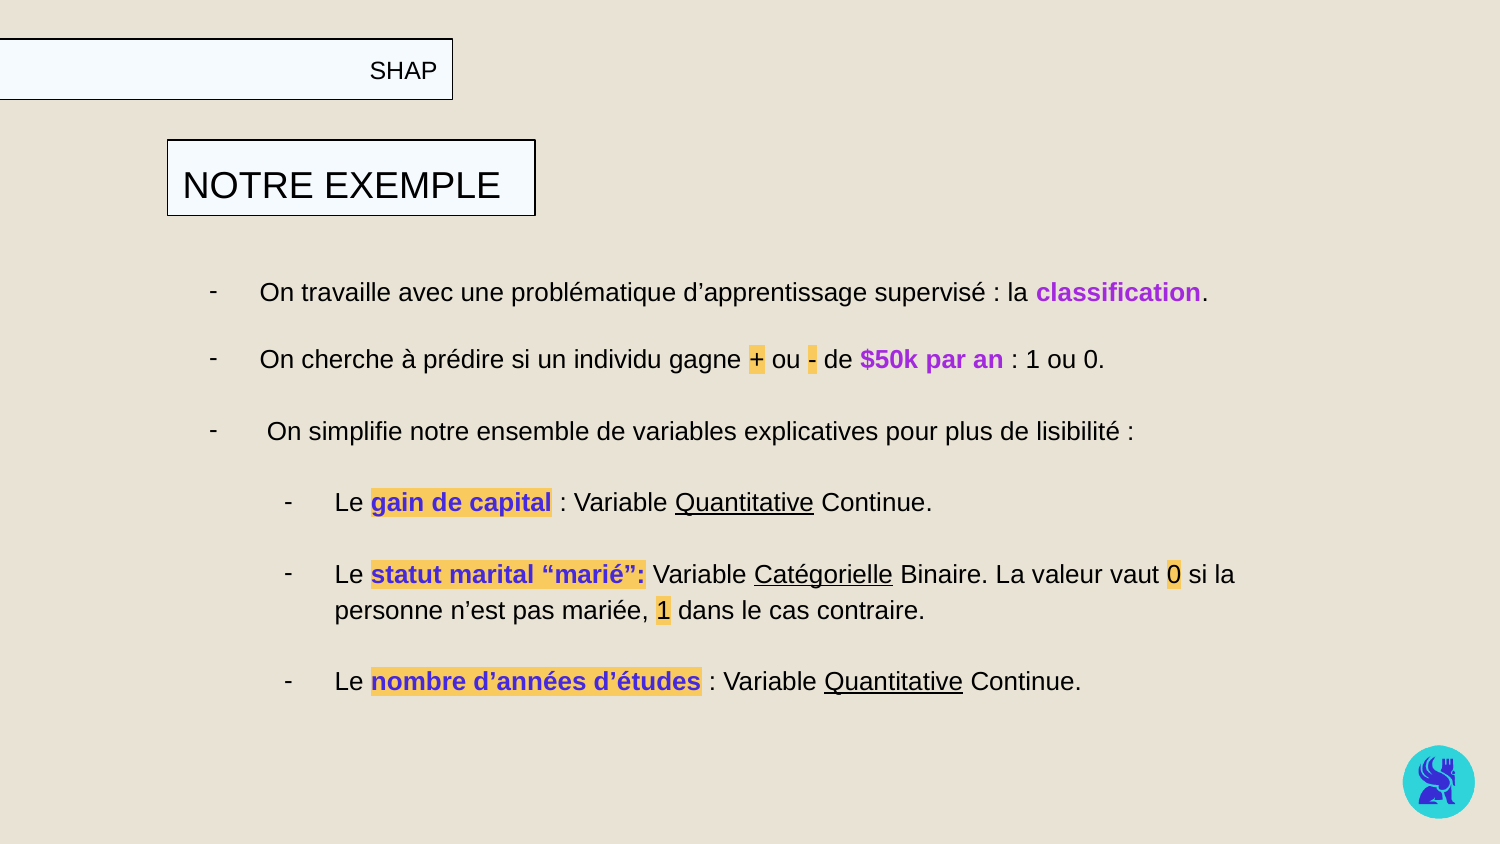

# SHAP
NOTRE EXEMPLE
On travaille avec une problématique d’apprentissage supervisé : la classification.
On cherche à prédire si un individu gagne + ou - de $50k par an : 1 ou 0.
 On simplifie notre ensemble de variables explicatives pour plus de lisibilité :
Le gain de capital : Variable Quantitative Continue.
Le statut marital “marié”: Variable Catégorielle Binaire. La valeur vaut 0 si la personne n’est pas mariée, 1 dans le cas contraire.
Le nombre d’années d’études : Variable Quantitative Continue.